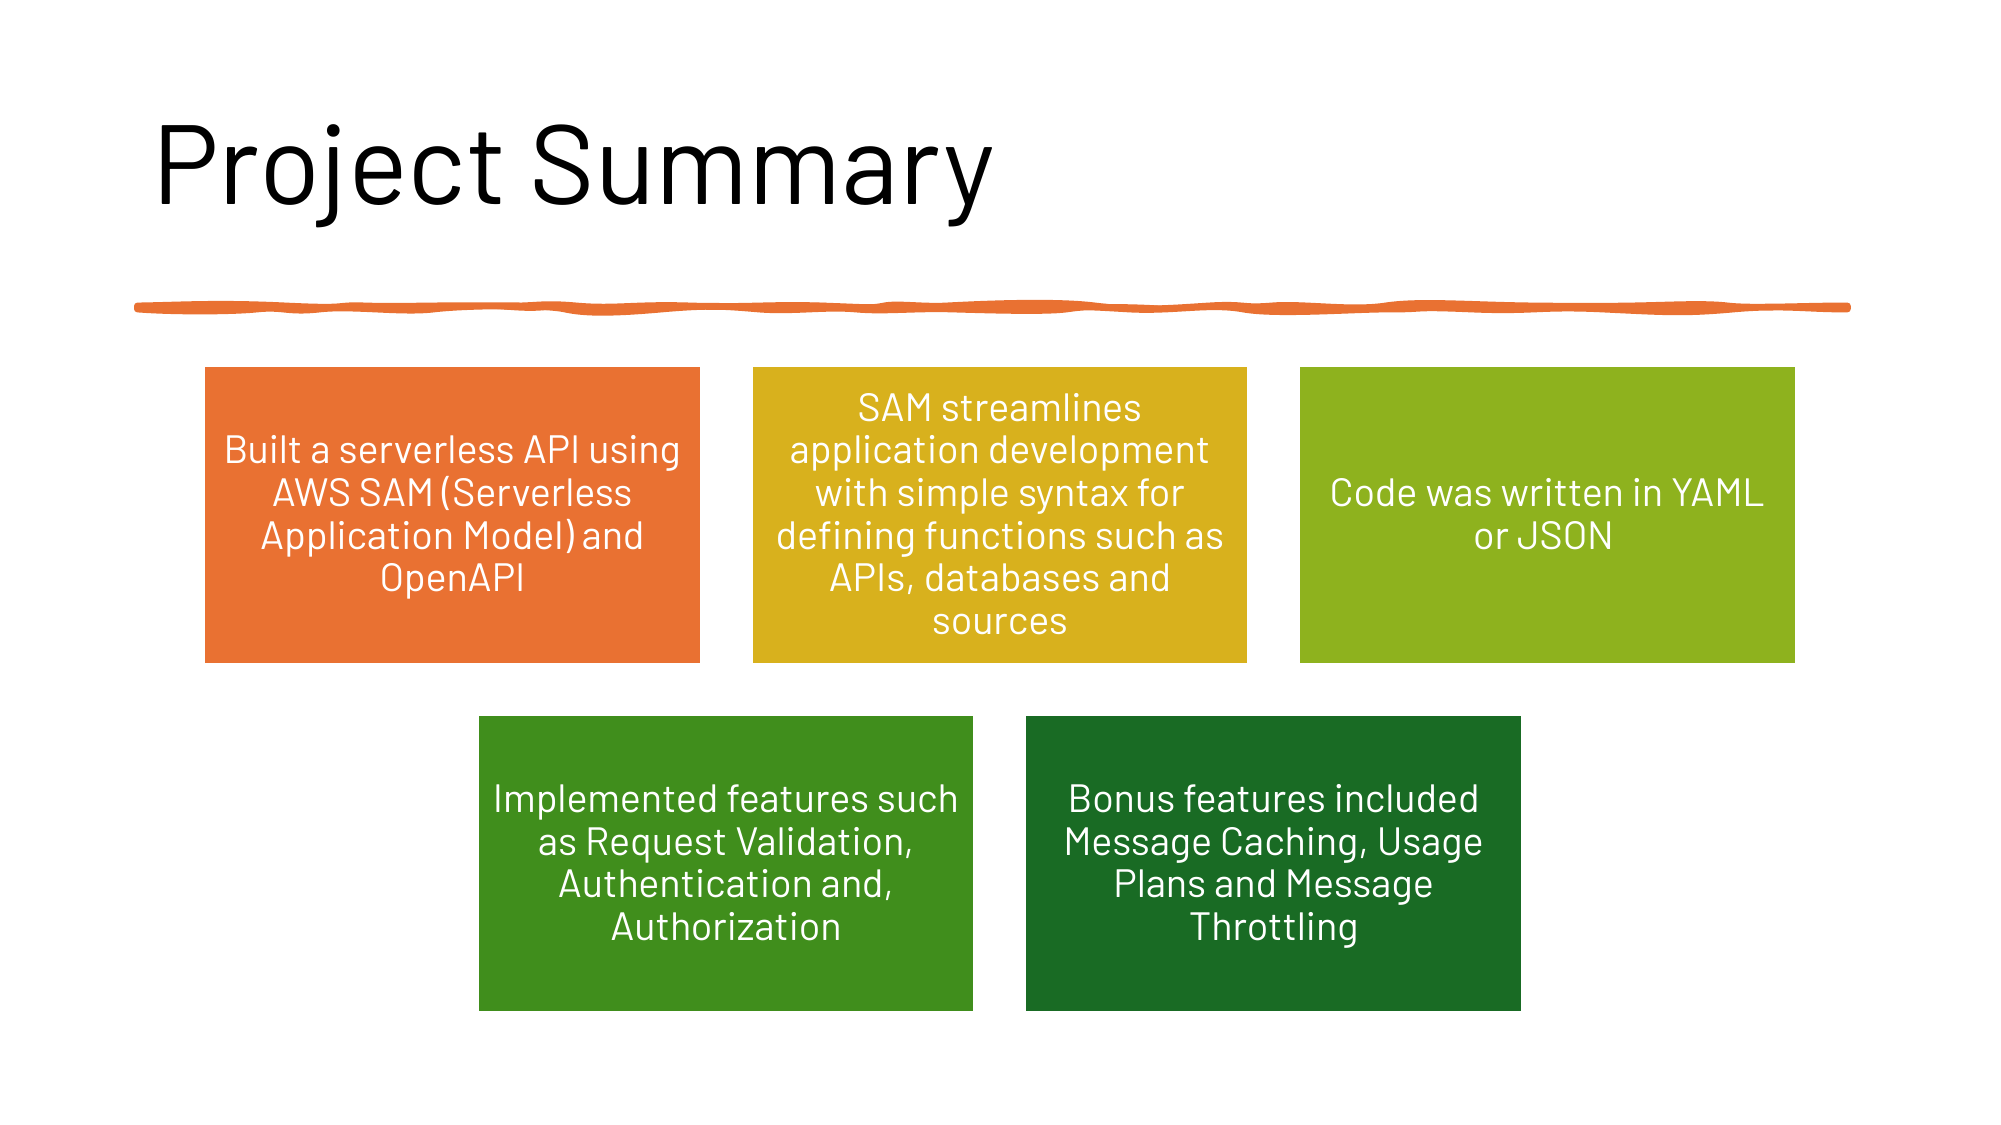

# Project Summary

Built a serverless API using AWS SAM (Serverless Application Model) and OpenAPI
SAM streamlines application development with simple syntax for defining functions such as APIs, databases and sources
Code was written in YAML or JSON
Implemented features such as Request Validation, Authentication and, Authorization
Bonus features included Message Caching, Usage Plans and Message Throttling